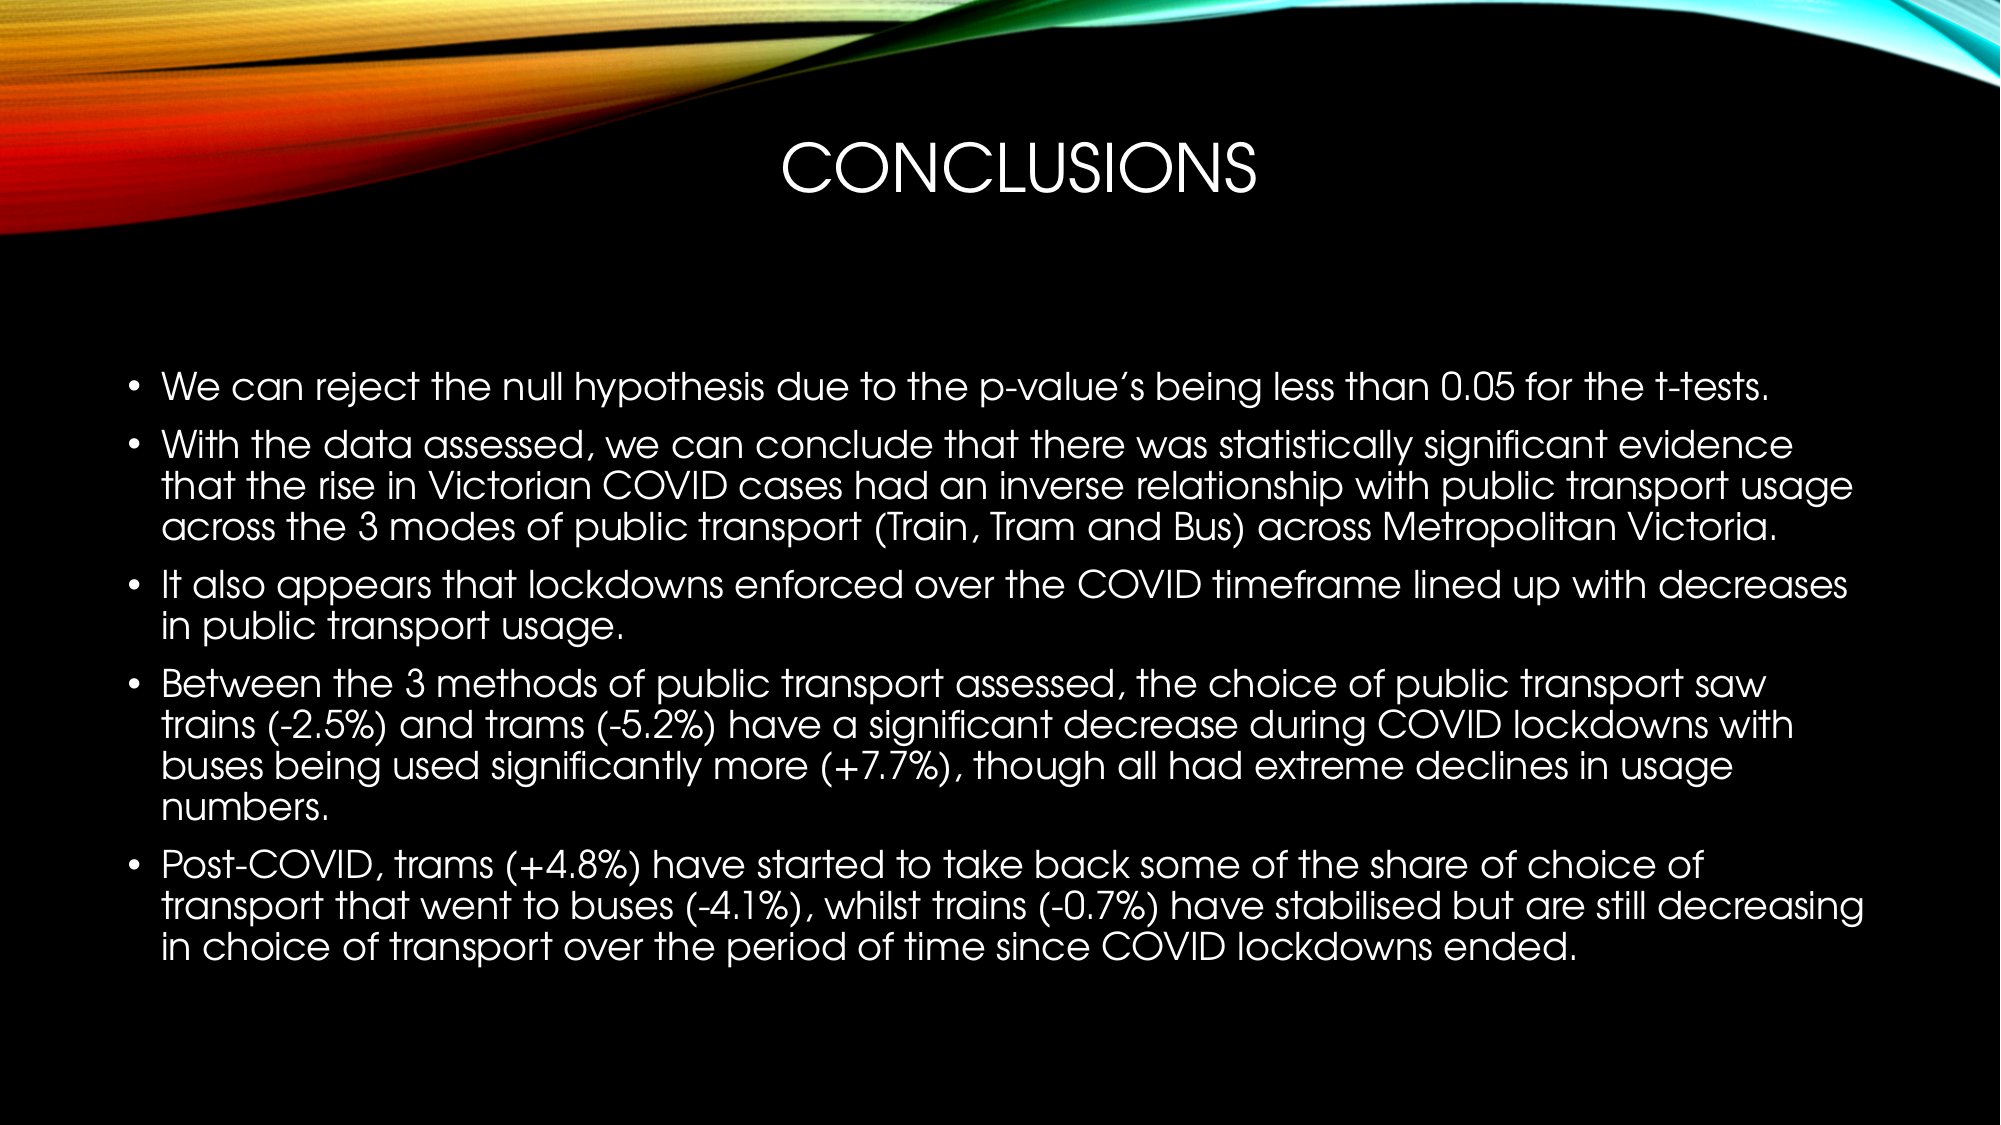

# Conclusions
We can reject the null hypothesis due to the p-value’s being less than 0.05 for the t-tests.
With the data assessed, we can conclude that there was statistically significant evidence that the rise in Victorian COVID cases had an inverse relationship with public transport usage across the 3 modes of public transport (Train, Tram and Bus) across Metropolitan Victoria.
It also appears that lockdowns enforced over the COVID timeframe lined up with decreases in public transport usage.
Between the 3 methods of public transport assessed, the choice of public transport saw trains (-2.5%) and trams (-5.2%) have a significant decrease during COVID lockdowns with buses being used significantly more (+7.7%), though all had extreme declines in usage numbers.
Post-COVID, trams (+4.8%) have started to take back some of the share of choice of transport that went to buses (-4.1%), whilst trains (-0.7%) have stabilised but are still decreasing in choice of transport over the period of time since COVID lockdowns ended.